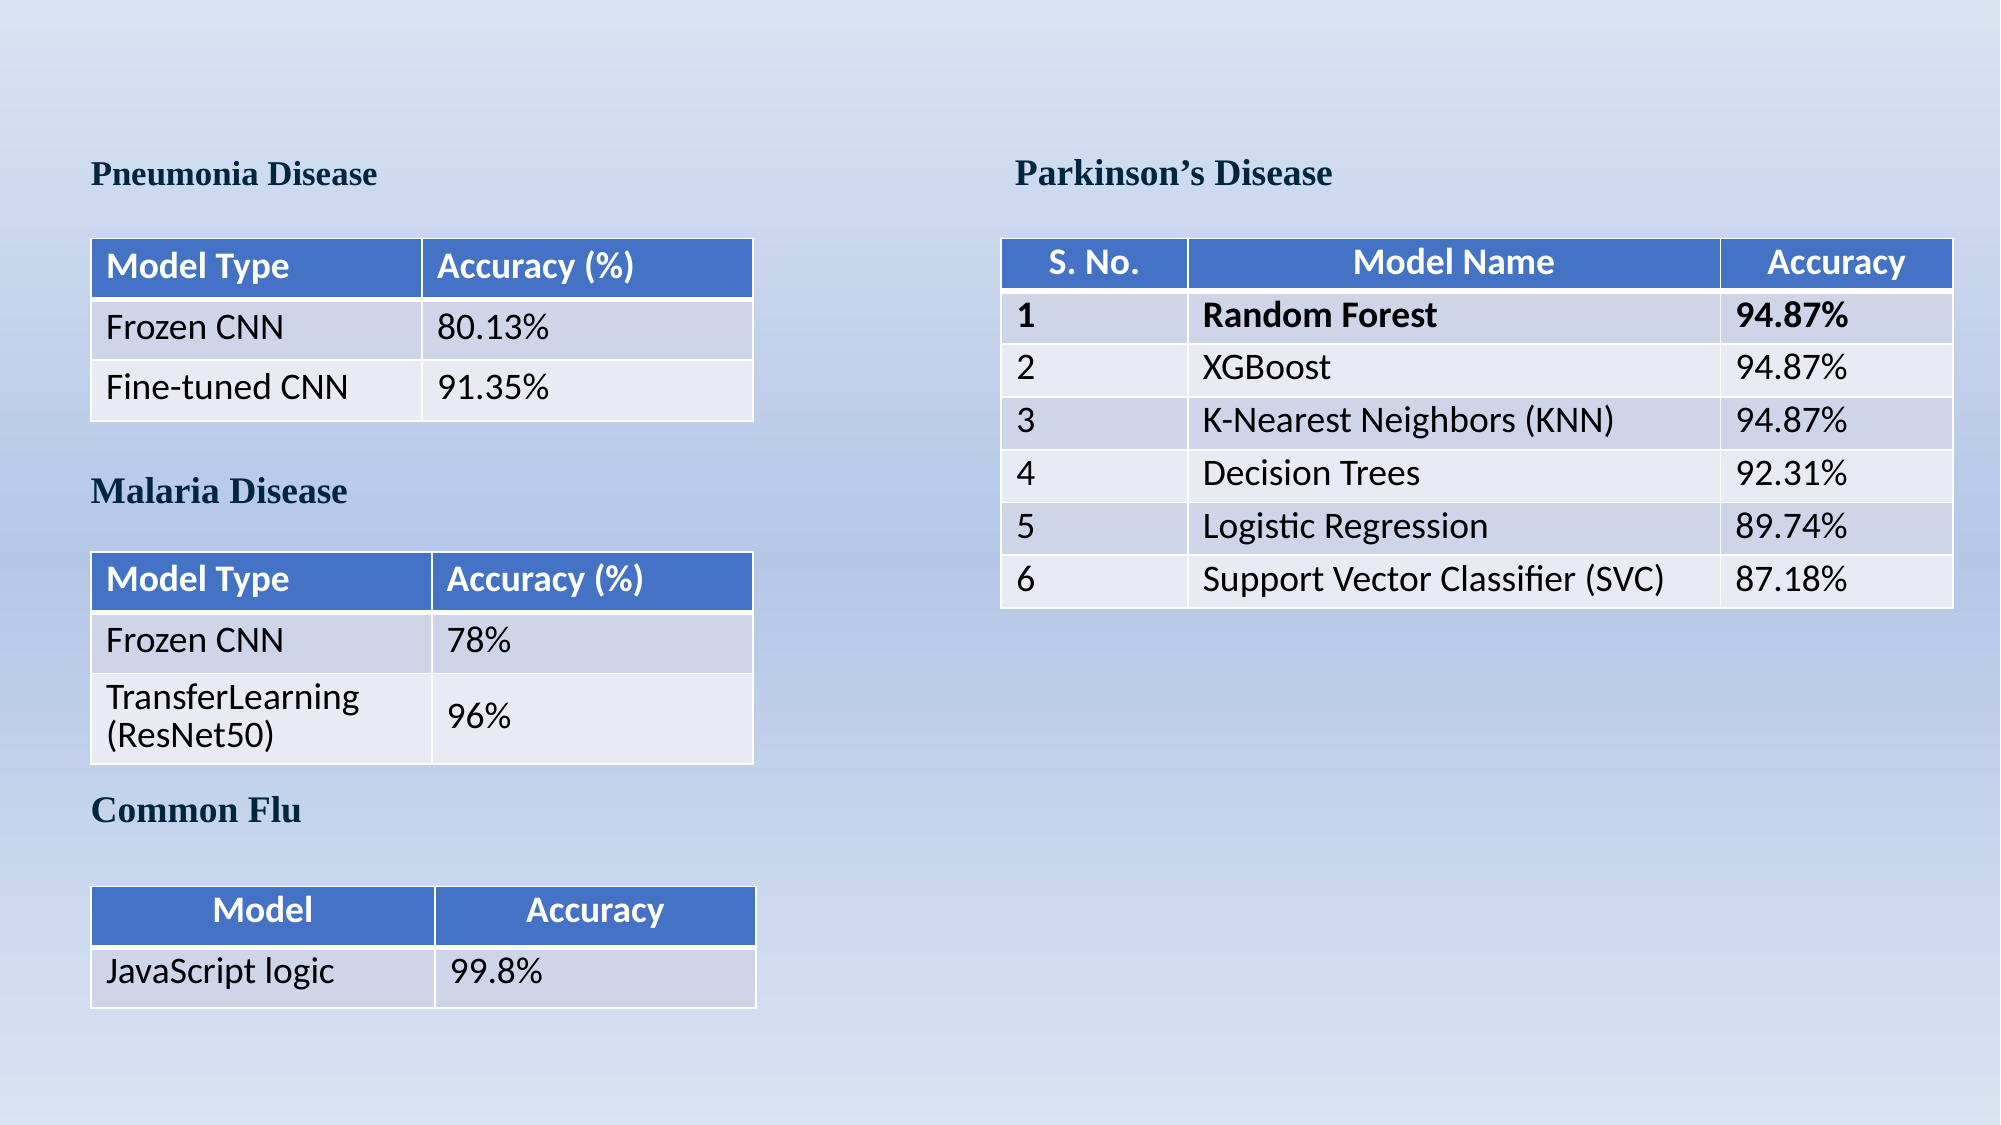

Parkinson’s Disease
Pneumonia Disease
| Model Type | Accuracy (%) |
| --- | --- |
| Frozen CNN | 80.13% |
| Fine-tuned CNN | 91.35% |
| S. No. | Model Name | Accuracy |
| --- | --- | --- |
| 1 | Random Forest | 94.87% |
| 2 | XGBoost | 94.87% |
| 3 | K-Nearest Neighbors (KNN) | 94.87% |
| 4 | Decision Trees | 92.31% |
| 5 | Logistic Regression | 89.74% |
| 6 | Support Vector Classifier (SVC) | 87.18% |
Malaria Disease
| Model Type | Accuracy (%) |
| --- | --- |
| Frozen CNN | 78% |
| TransferLearning (ResNet50) | 96% |
Common Flu
| Model | Accuracy |
| --- | --- |
| JavaScript logic | 99.8% |